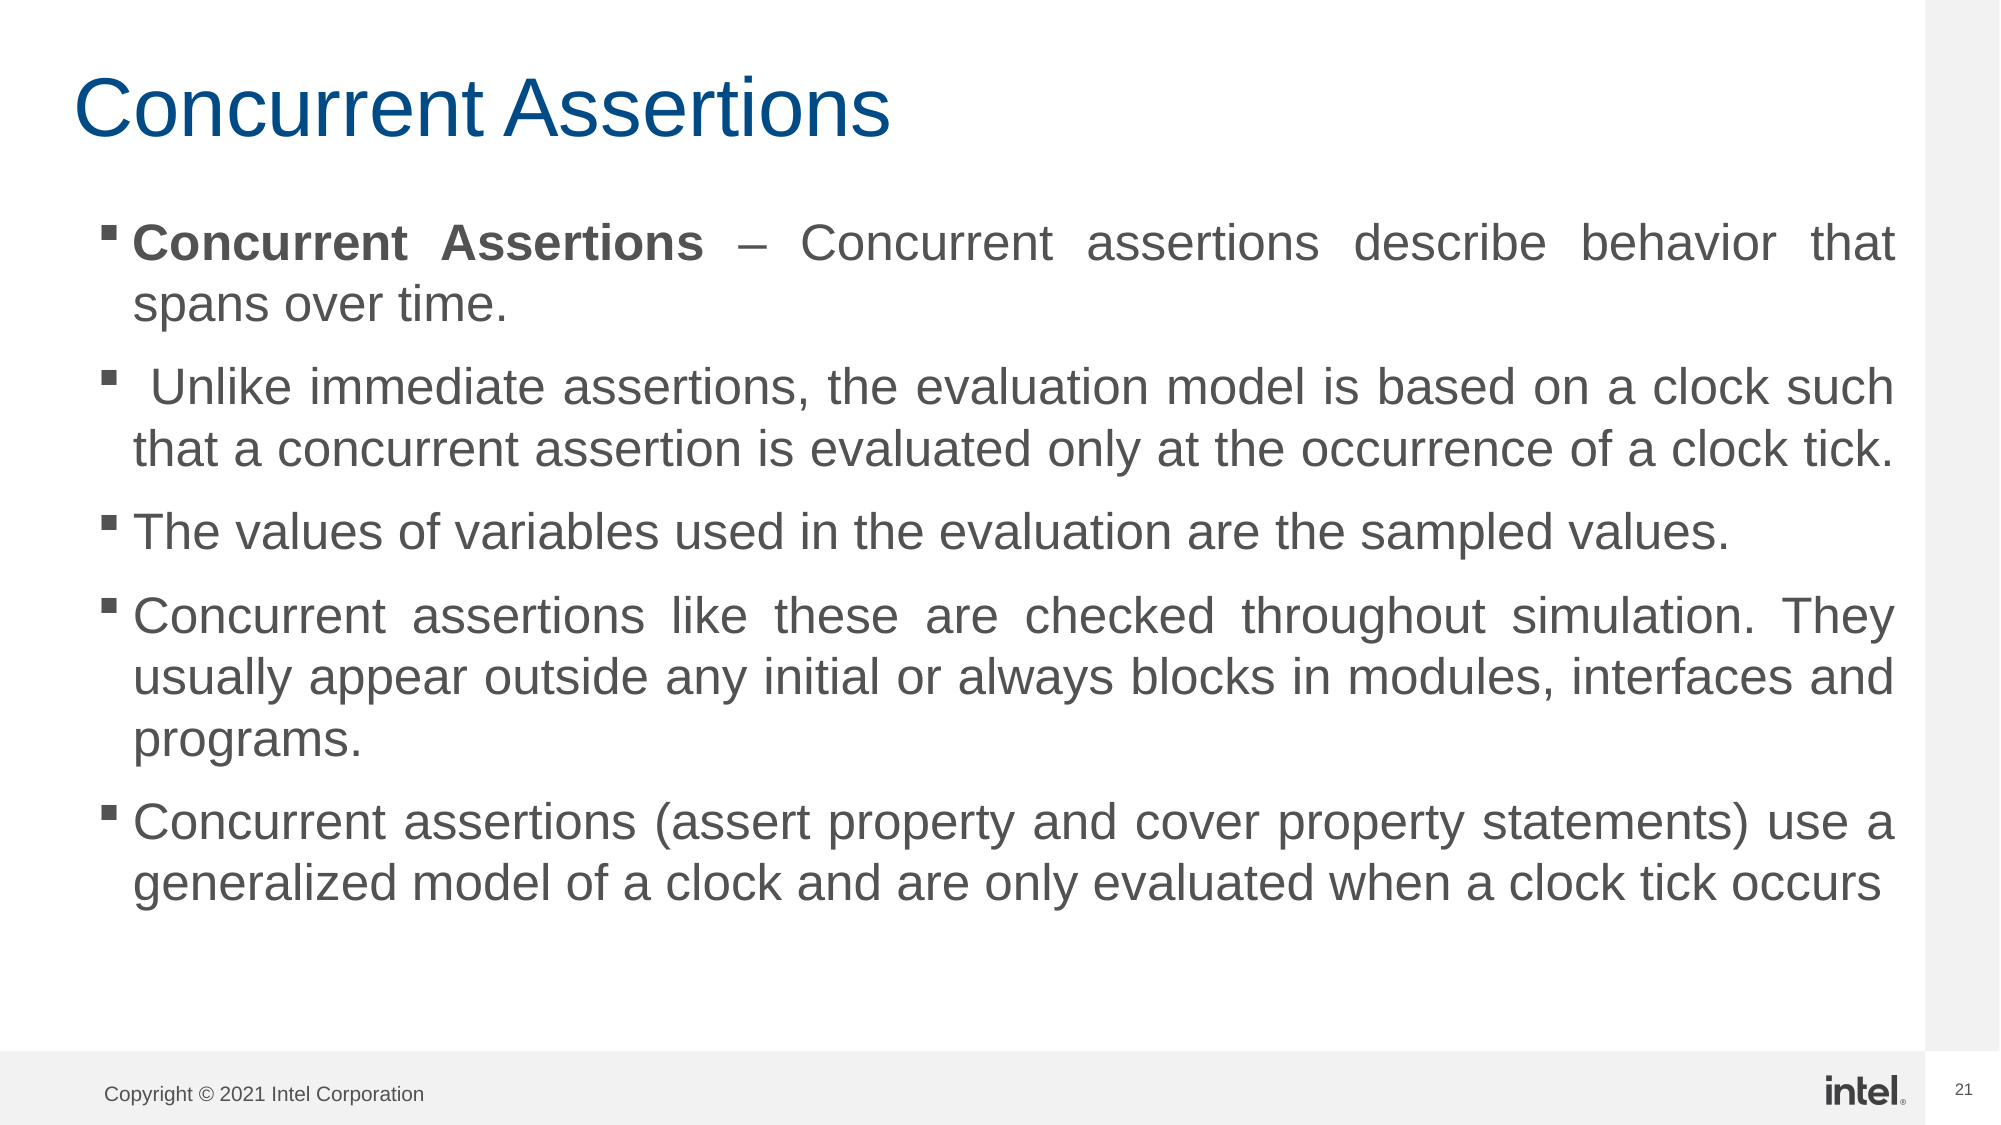

# Concurrent Assertions
Concurrent Assertions – Concurrent assertions describe behavior that spans over time.
 Unlike immediate assertions, the evaluation model is based on a clock such that a concurrent assertion is evaluated only at the occurrence of a clock tick.
The values of variables used in the evaluation are the sampled values.
Concurrent assertions like these are checked throughout simulation. They usually appear outside any initial or always blocks in modules, interfaces and programs.
Concurrent assertions (assert property and cover property statements) use a generalized model of a clock and are only evaluated when a clock tick occurs